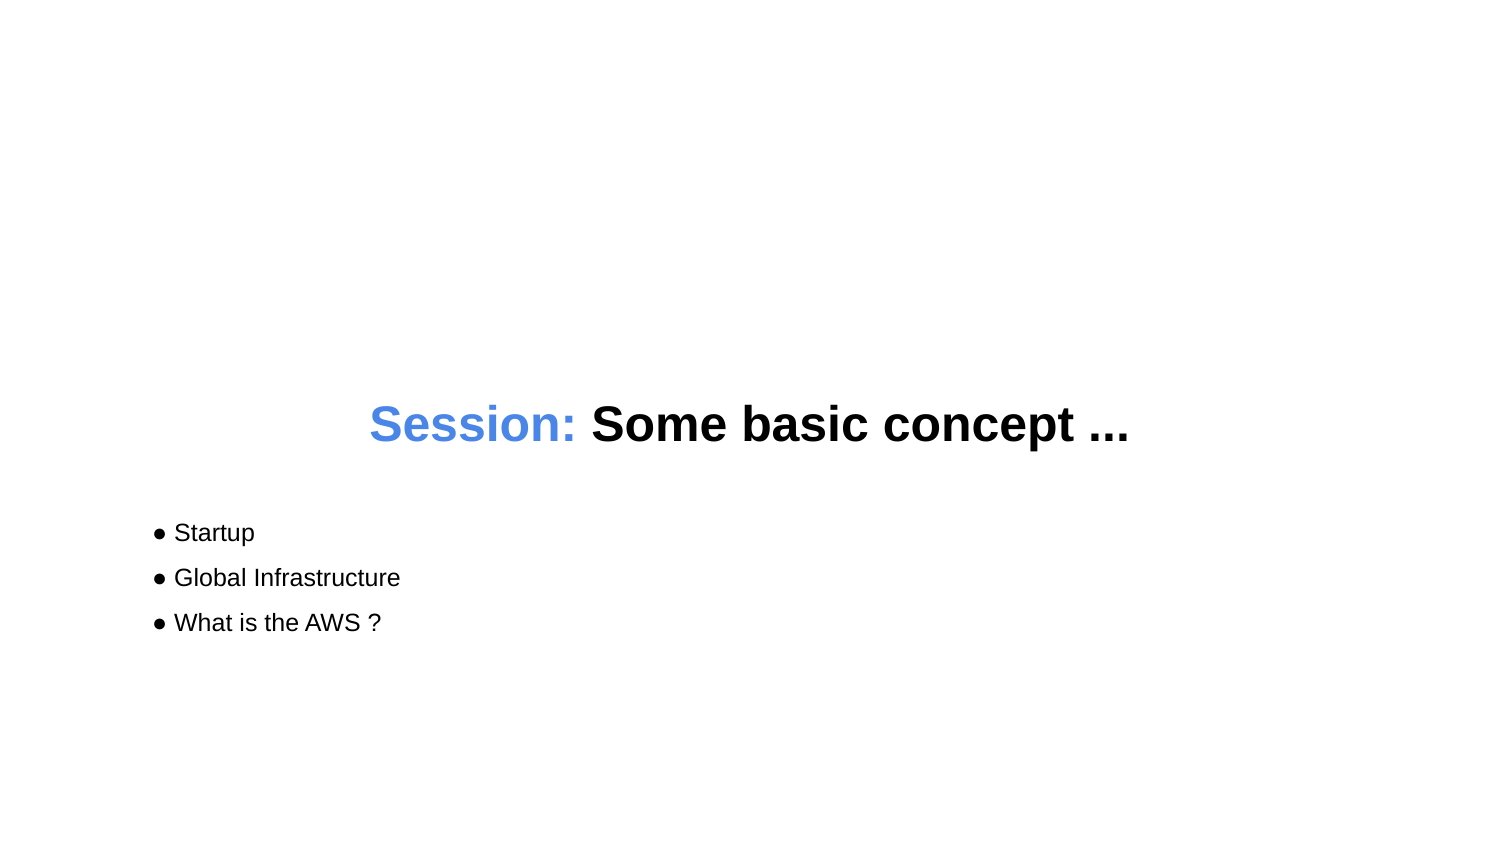

Session: Some basic concept ...
● Startup
● Global Infrastructure
● What is the AWS ?